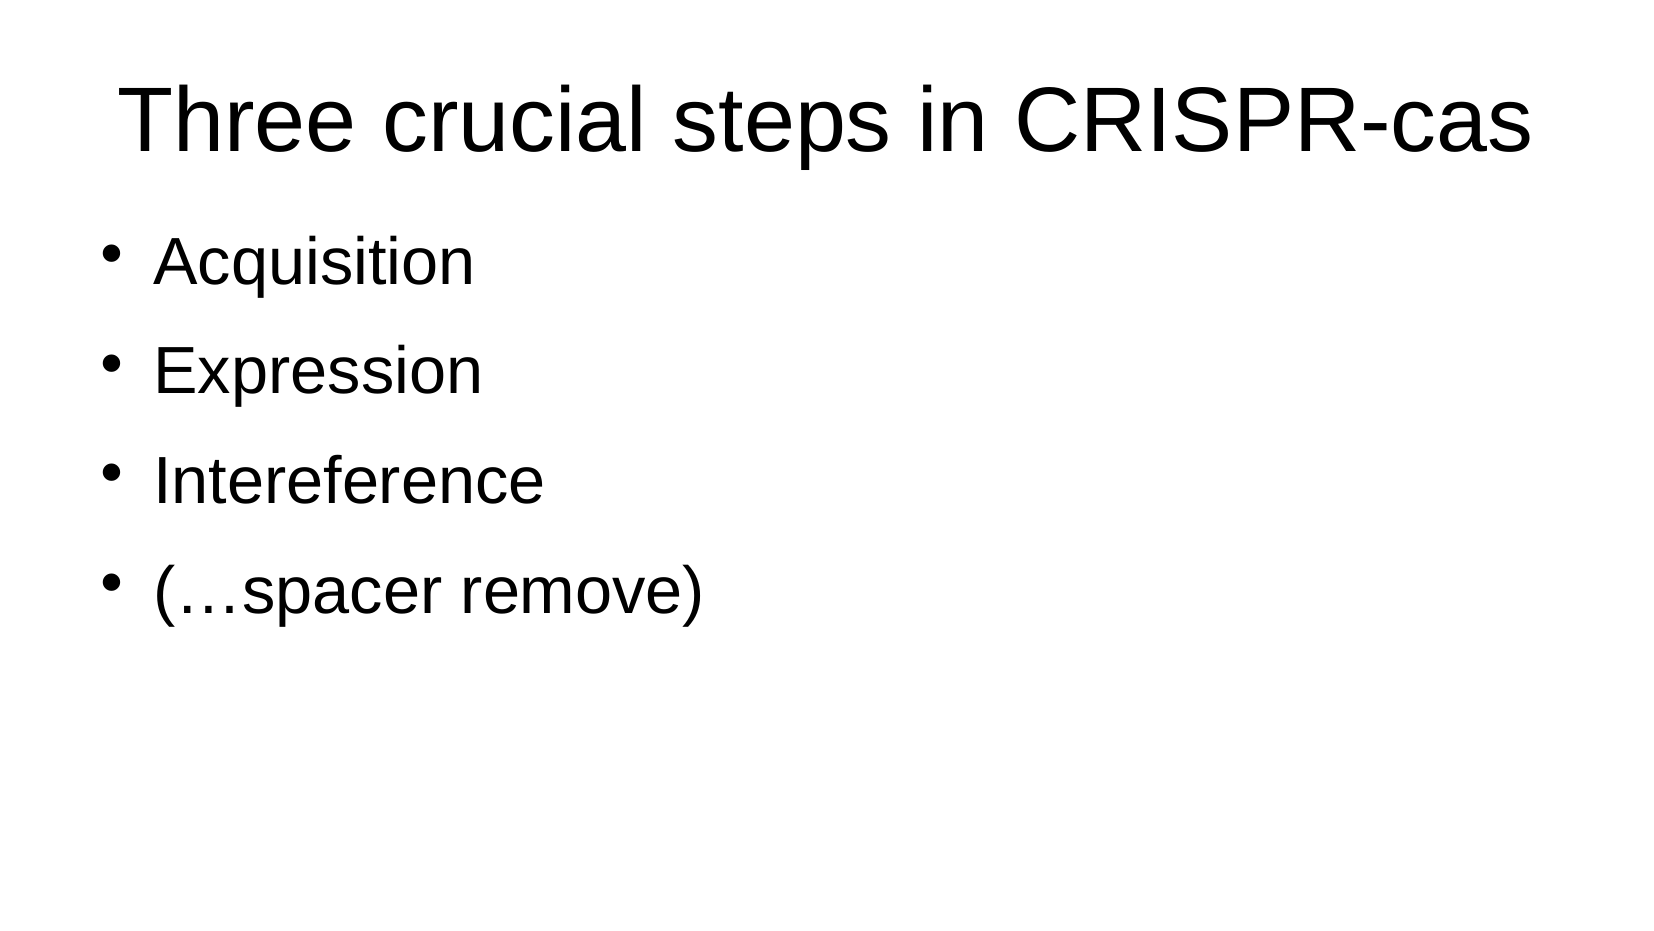

Three crucial steps in CRISPR-cas
Acquisition
Expression
Intereference
(…spacer remove)